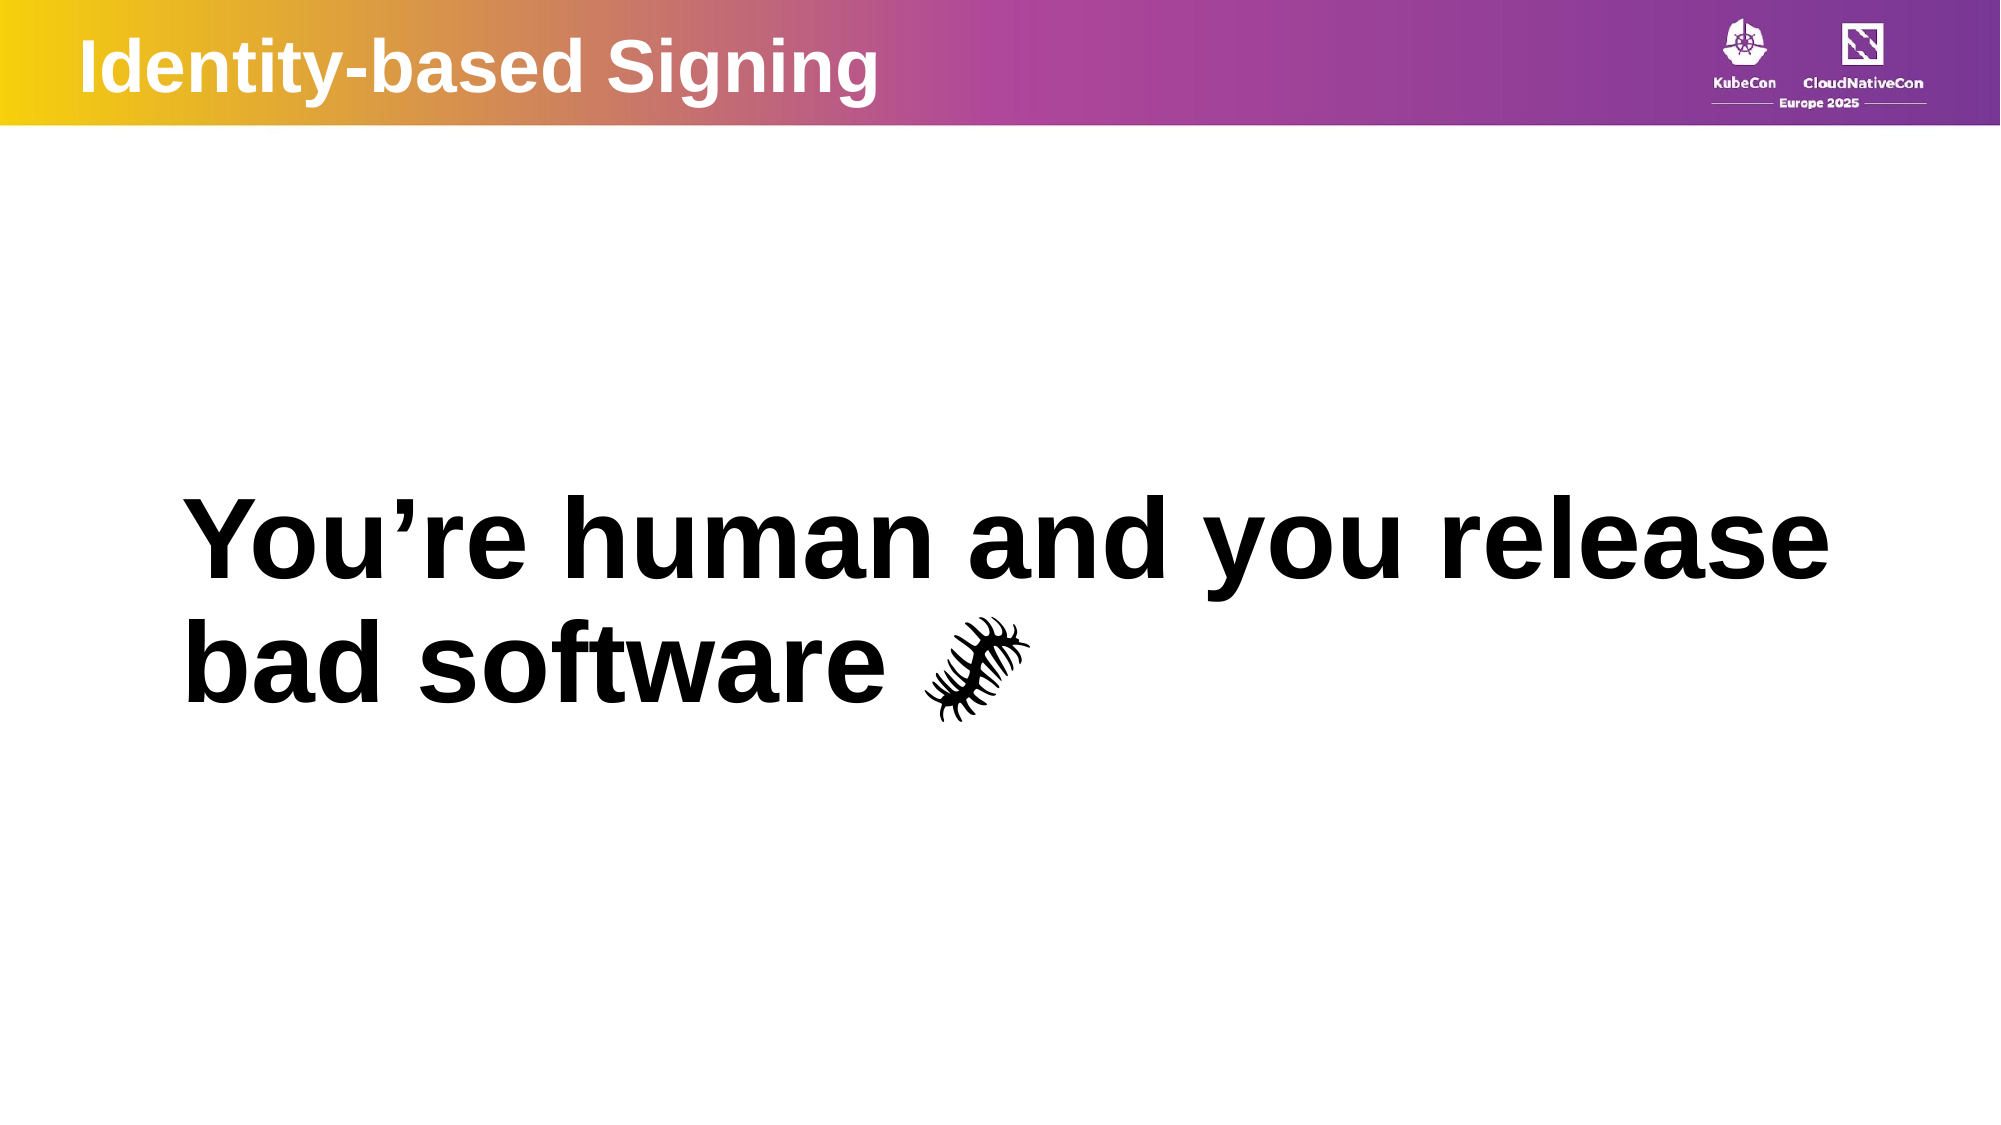

Identity-based Signing
You’re human and you release bad software 🐛
Title